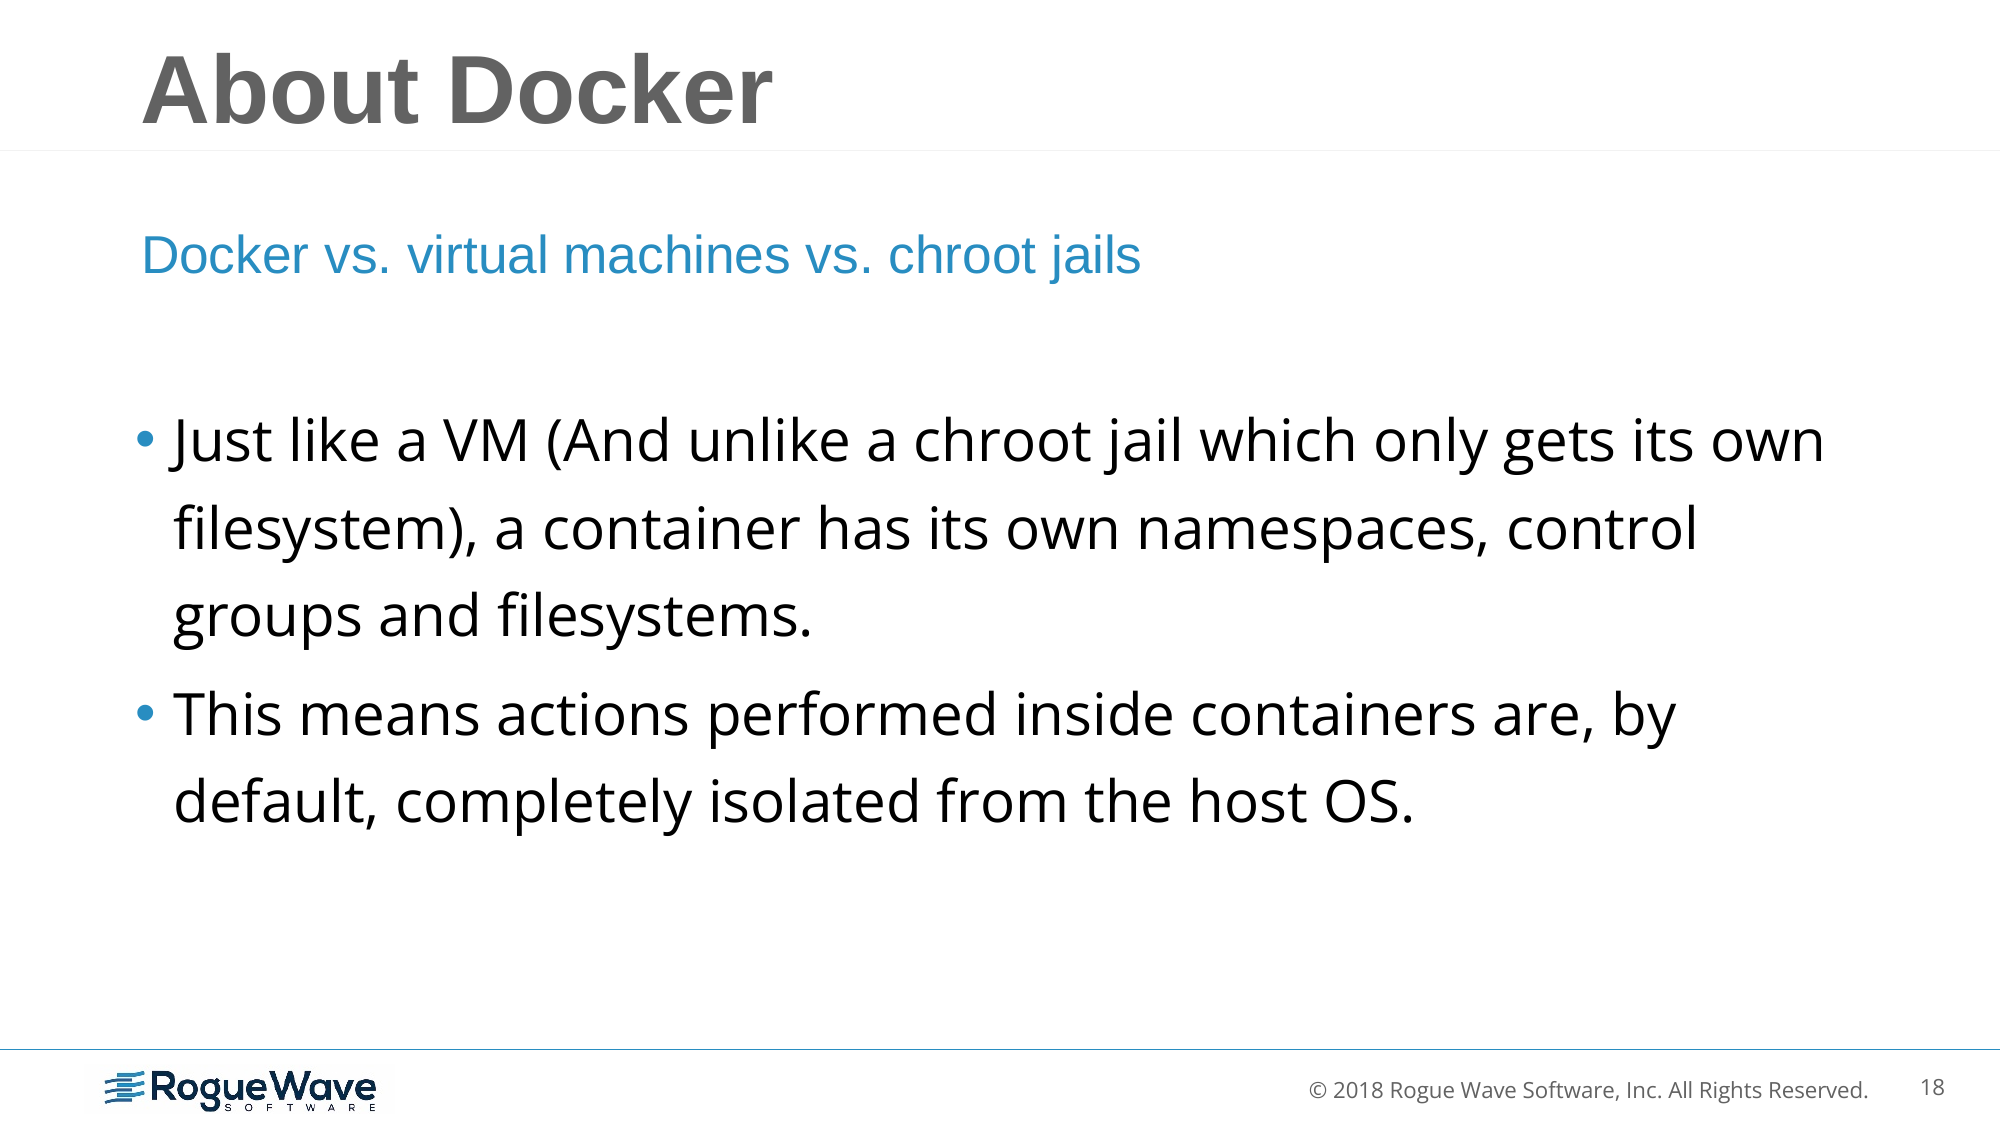

# About Docker

Docker vs. virtual machines vs. chroot jails
Just like a VM (And unlike a chroot jail which only gets its own filesystem), a container has its own namespaces, control groups and filesystems.
This means actions performed inside containers are, by default, completely isolated from the host OS.